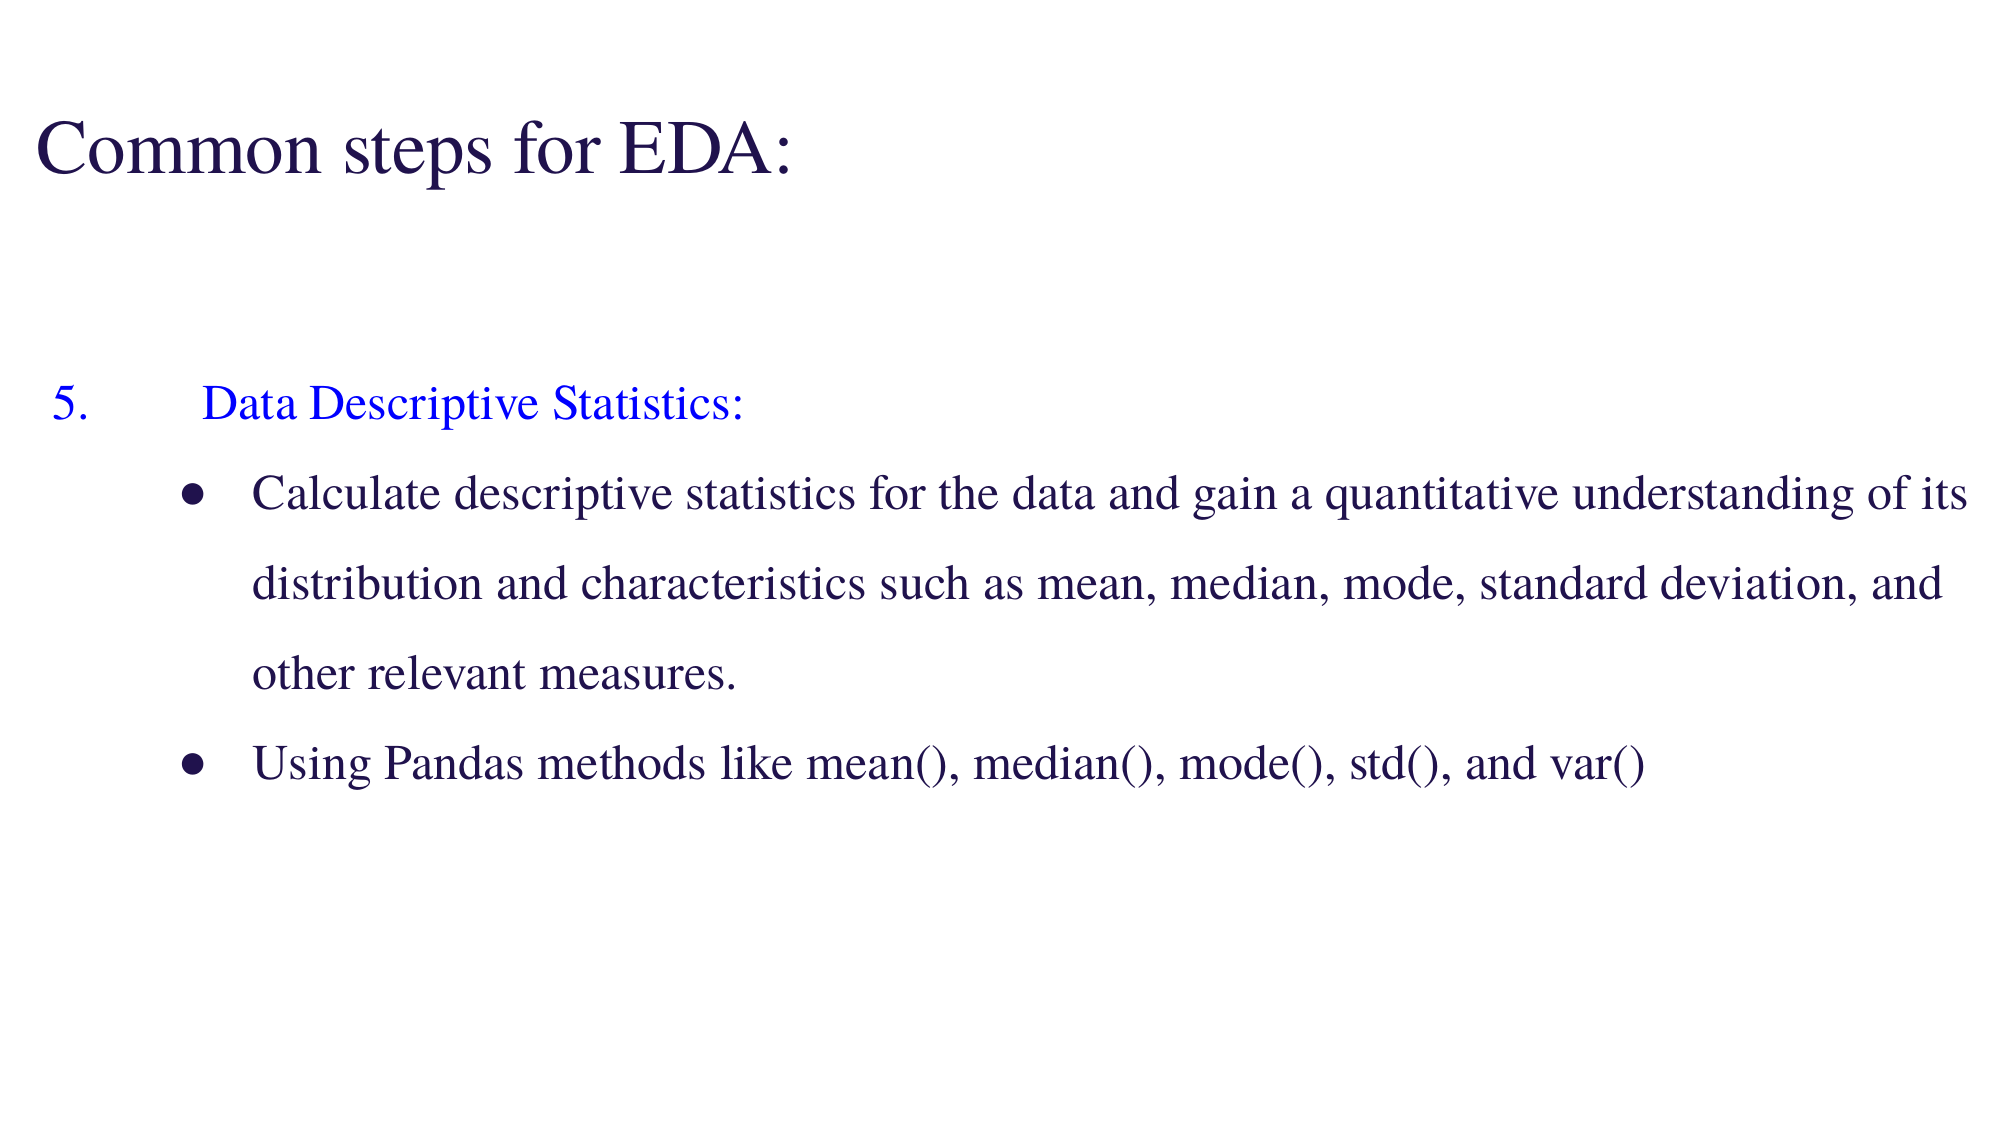

Common steps for EDA:
5.	Data Descriptive Statistics:
Calculate descriptive statistics for the data and gain a quantitative understanding of its distribution and characteristics such as mean, median, mode, standard deviation, and other relevant measures.
Using Pandas methods like mean(), median(), mode(), std(), and var()